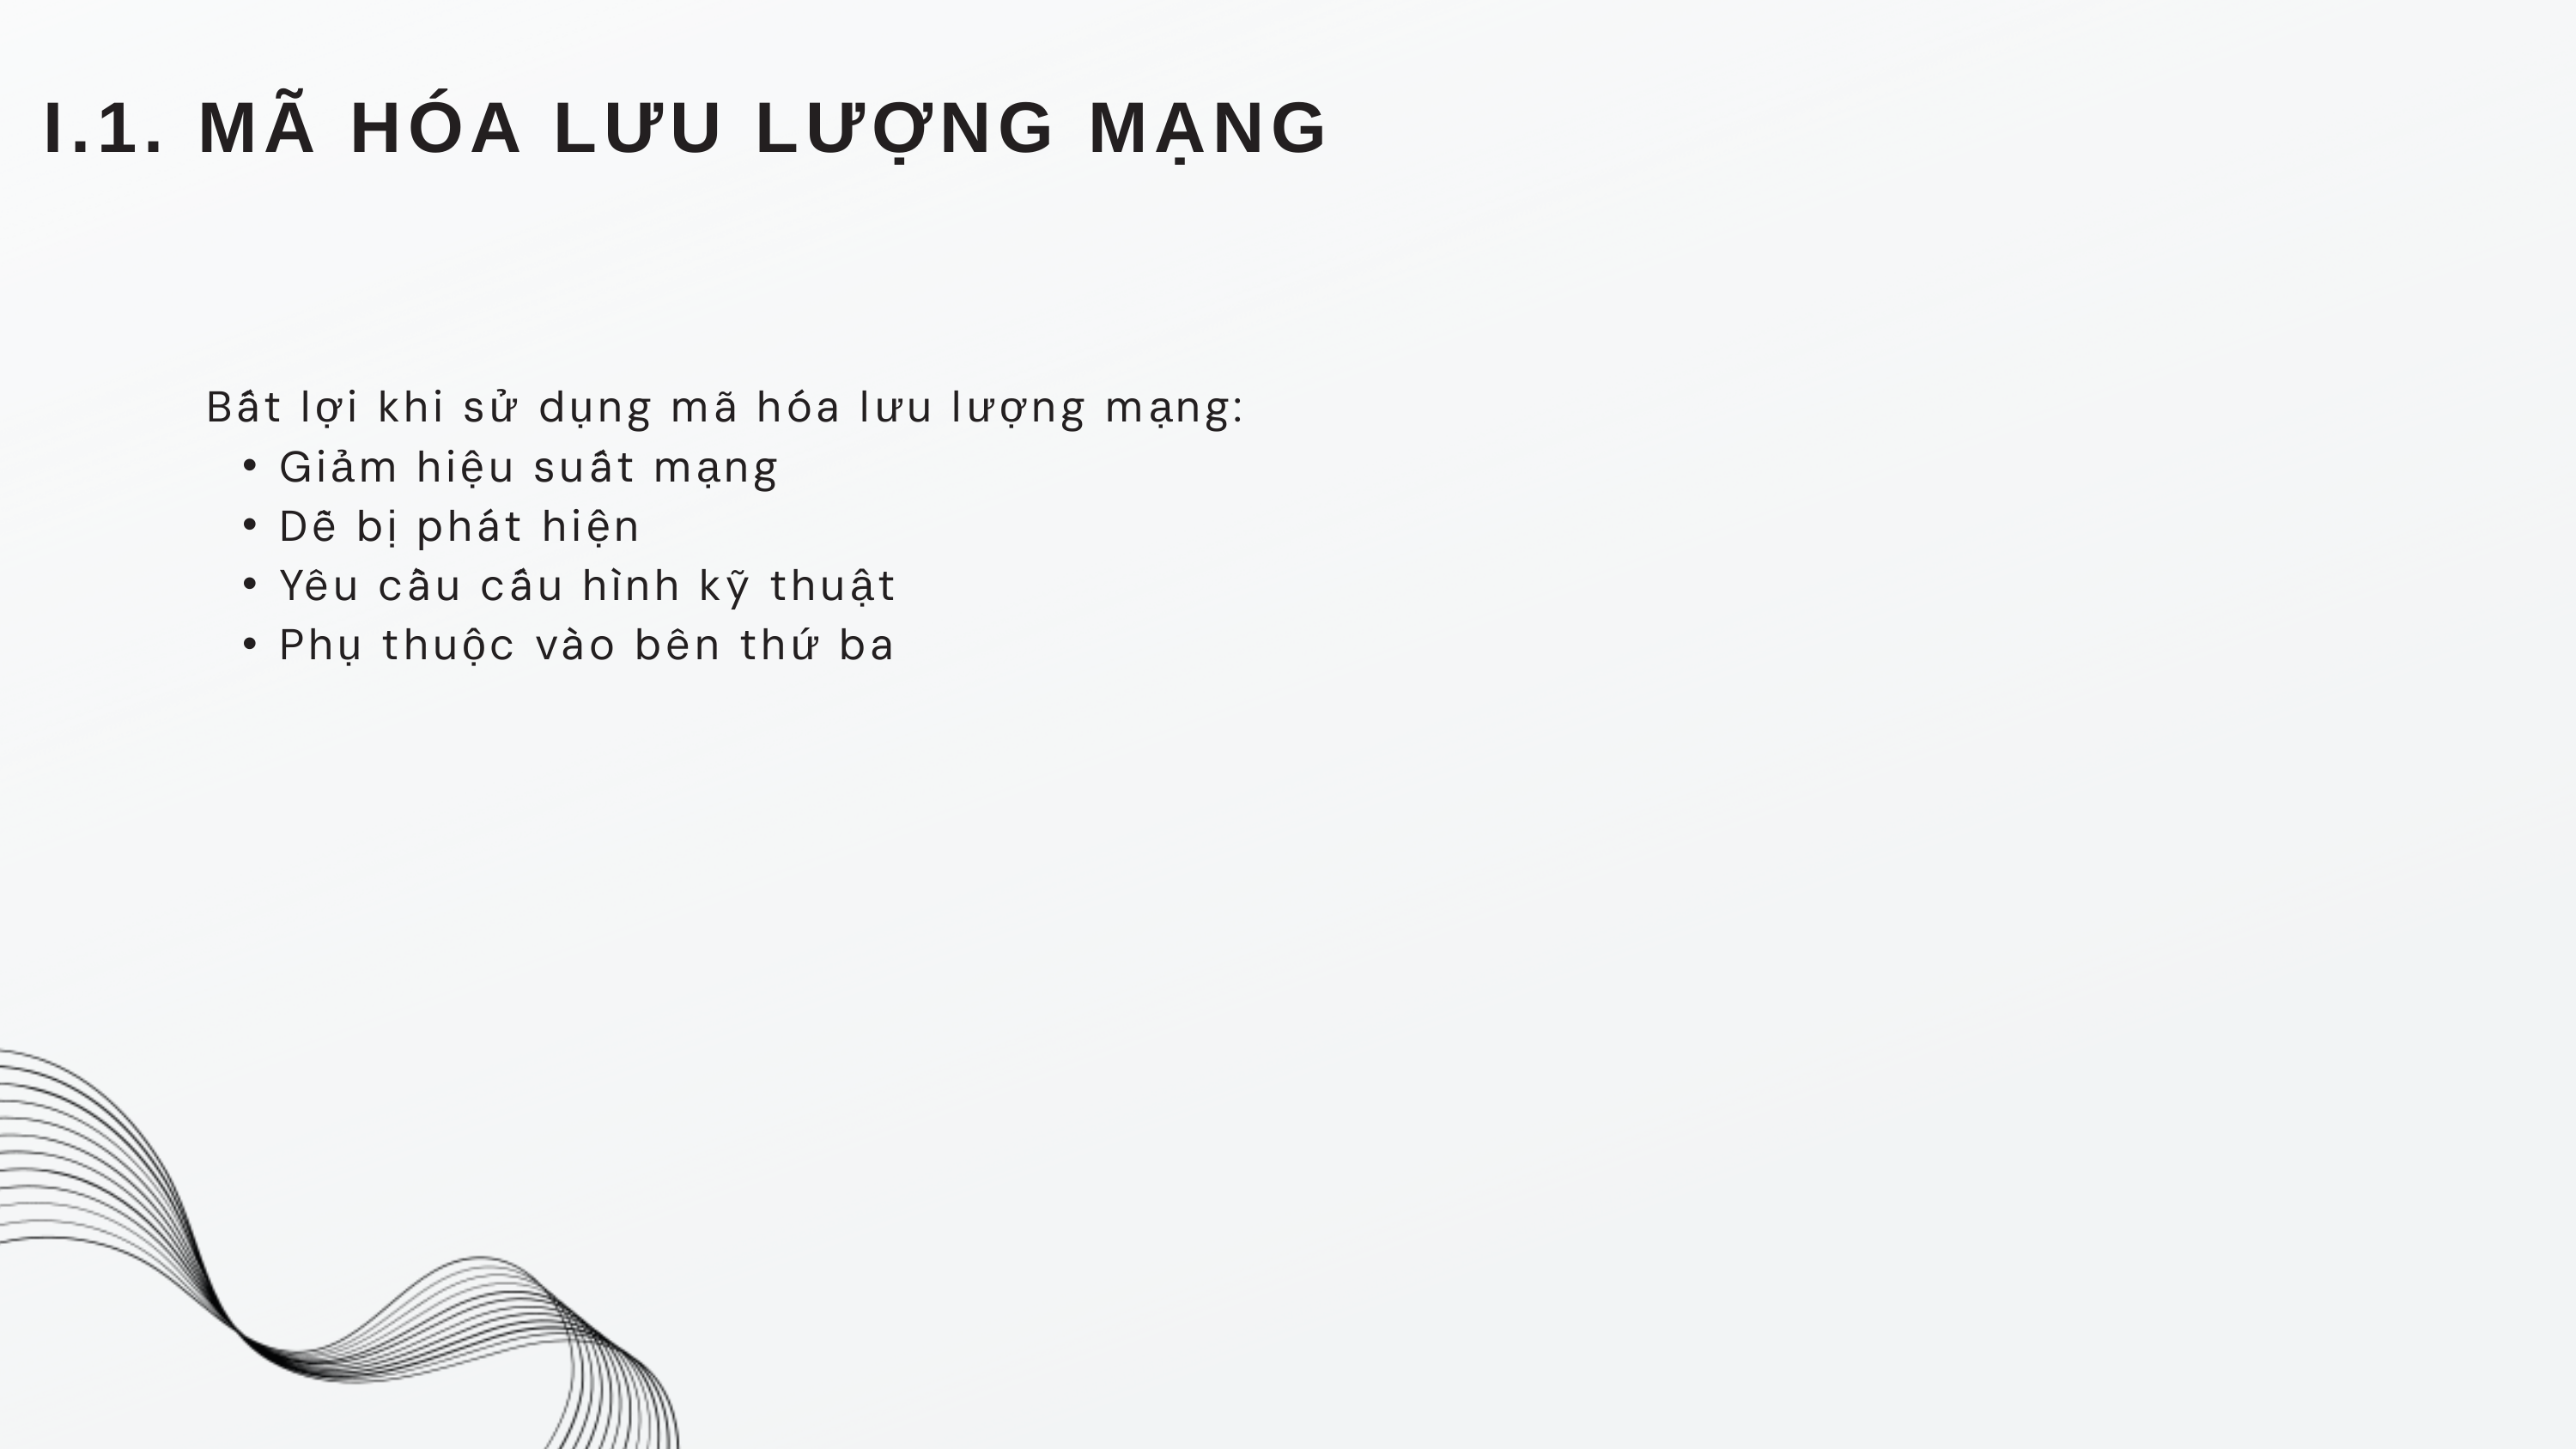

I.1. MÃ HÓA LƯU LƯỢNG MẠNG
Bất lợi khi sử dụng mã hóa lưu lượng mạng:
Giảm hiệu suất mạng
Dễ bị phát hiện
Yêu cầu cấu hình kỹ thuật
Phụ thuộc vào bên thứ ba